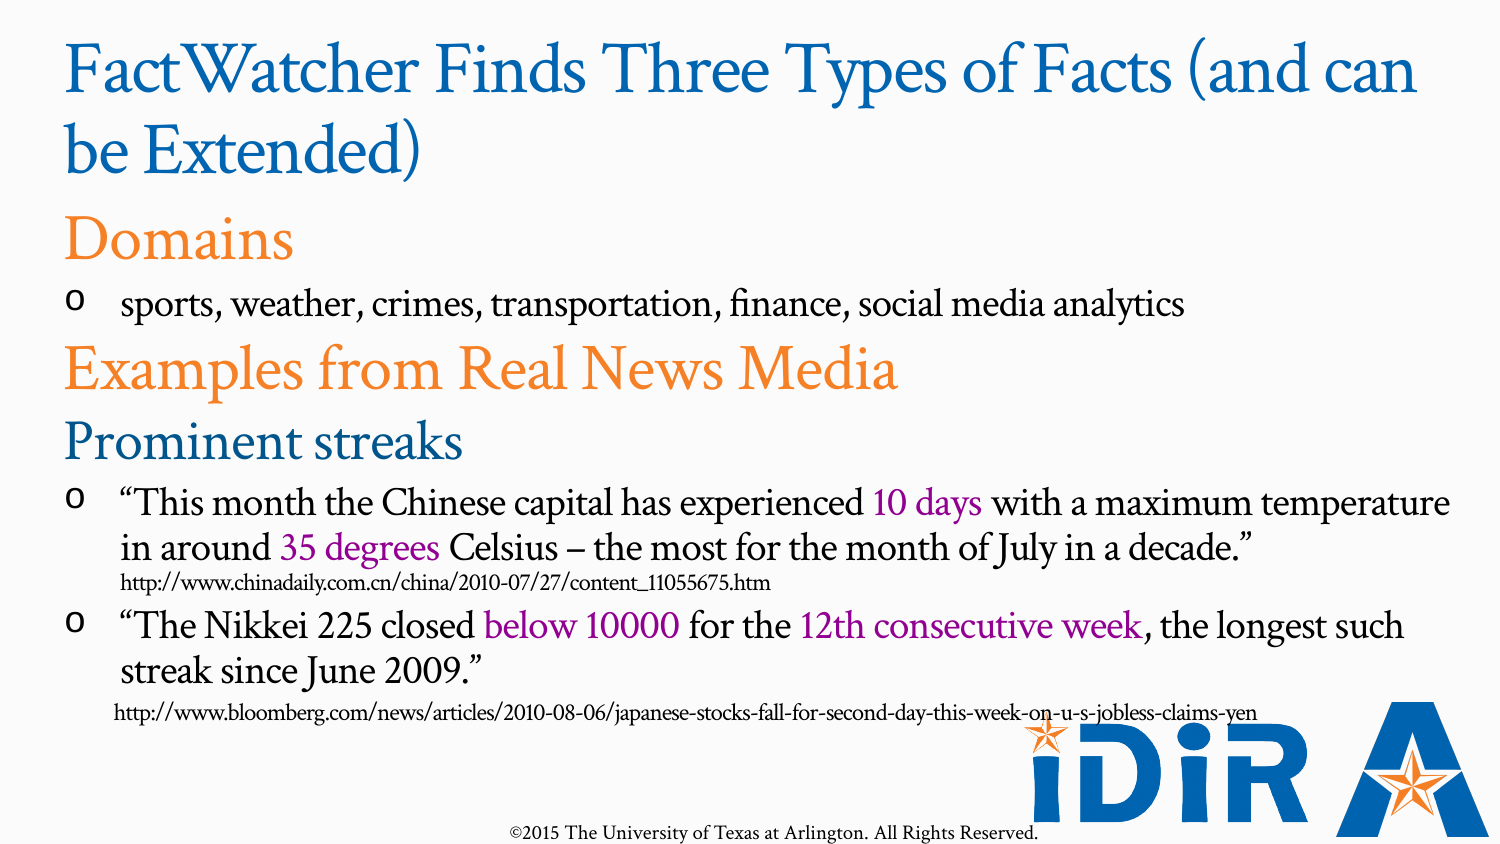

# FactWatcher Finds Three Types of Facts (and can be Extended)
Domains
sports, weather, crimes, transportation, finance, social media analytics
Examples from Real News Media
Prominent streaks
“This month the Chinese capital has experienced 10 days with a maximum temperature in around 35 degrees Celsius – the most for the month of July in a decade.” http://www.chinadaily.com.cn/china/2010-07/27/content_11055675.htm
“The Nikkei 225 closed below 10000 for the 12th consecutive week, the longest such streak since June 2009.”
           http://www.bloomberg.com/news/articles/2010-08-06/japanese-stocks-fall-for-second-day-this-week-on-u-s-jobless-claims-yen
©2015 The University of Texas at Arlington. All Rights Reserved.